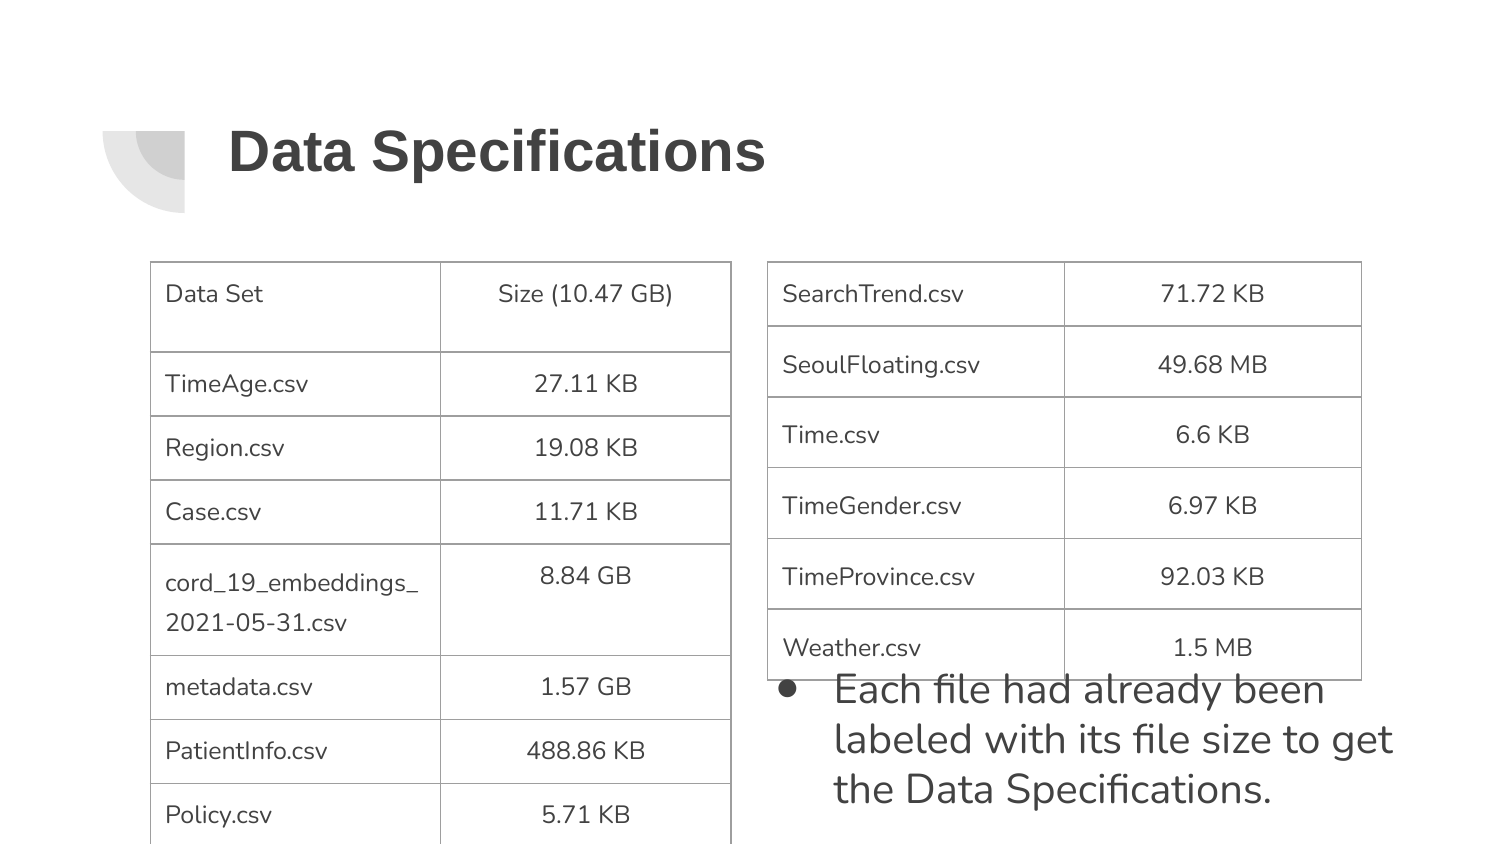

# Data Specifications
| Data Set | Size (10.47 GB) |
| --- | --- |
| TimeAge.csv | 27.11 KB |
| Region.csv | 19.08 KB |
| Case.csv | 11.71 KB |
| cord\_19\_embeddings\_2021-05-31.csv | 8.84 GB |
| metadata.csv | 1.57 GB |
| PatientInfo.csv | 488.86 KB |
| Policy.csv | 5.71 KB |
| SearchTrend.csv | 71.72 KB |
| --- | --- |
| SeoulFloating.csv | 49.68 MB |
| Time.csv | 6.6 KB |
| TimeGender.csv | 6.97 KB |
| TimeProvince.csv | 92.03 KB |
| Weather.csv | 1.5 MB |
Each file had already been labeled with its file size to get the Data Specifications.